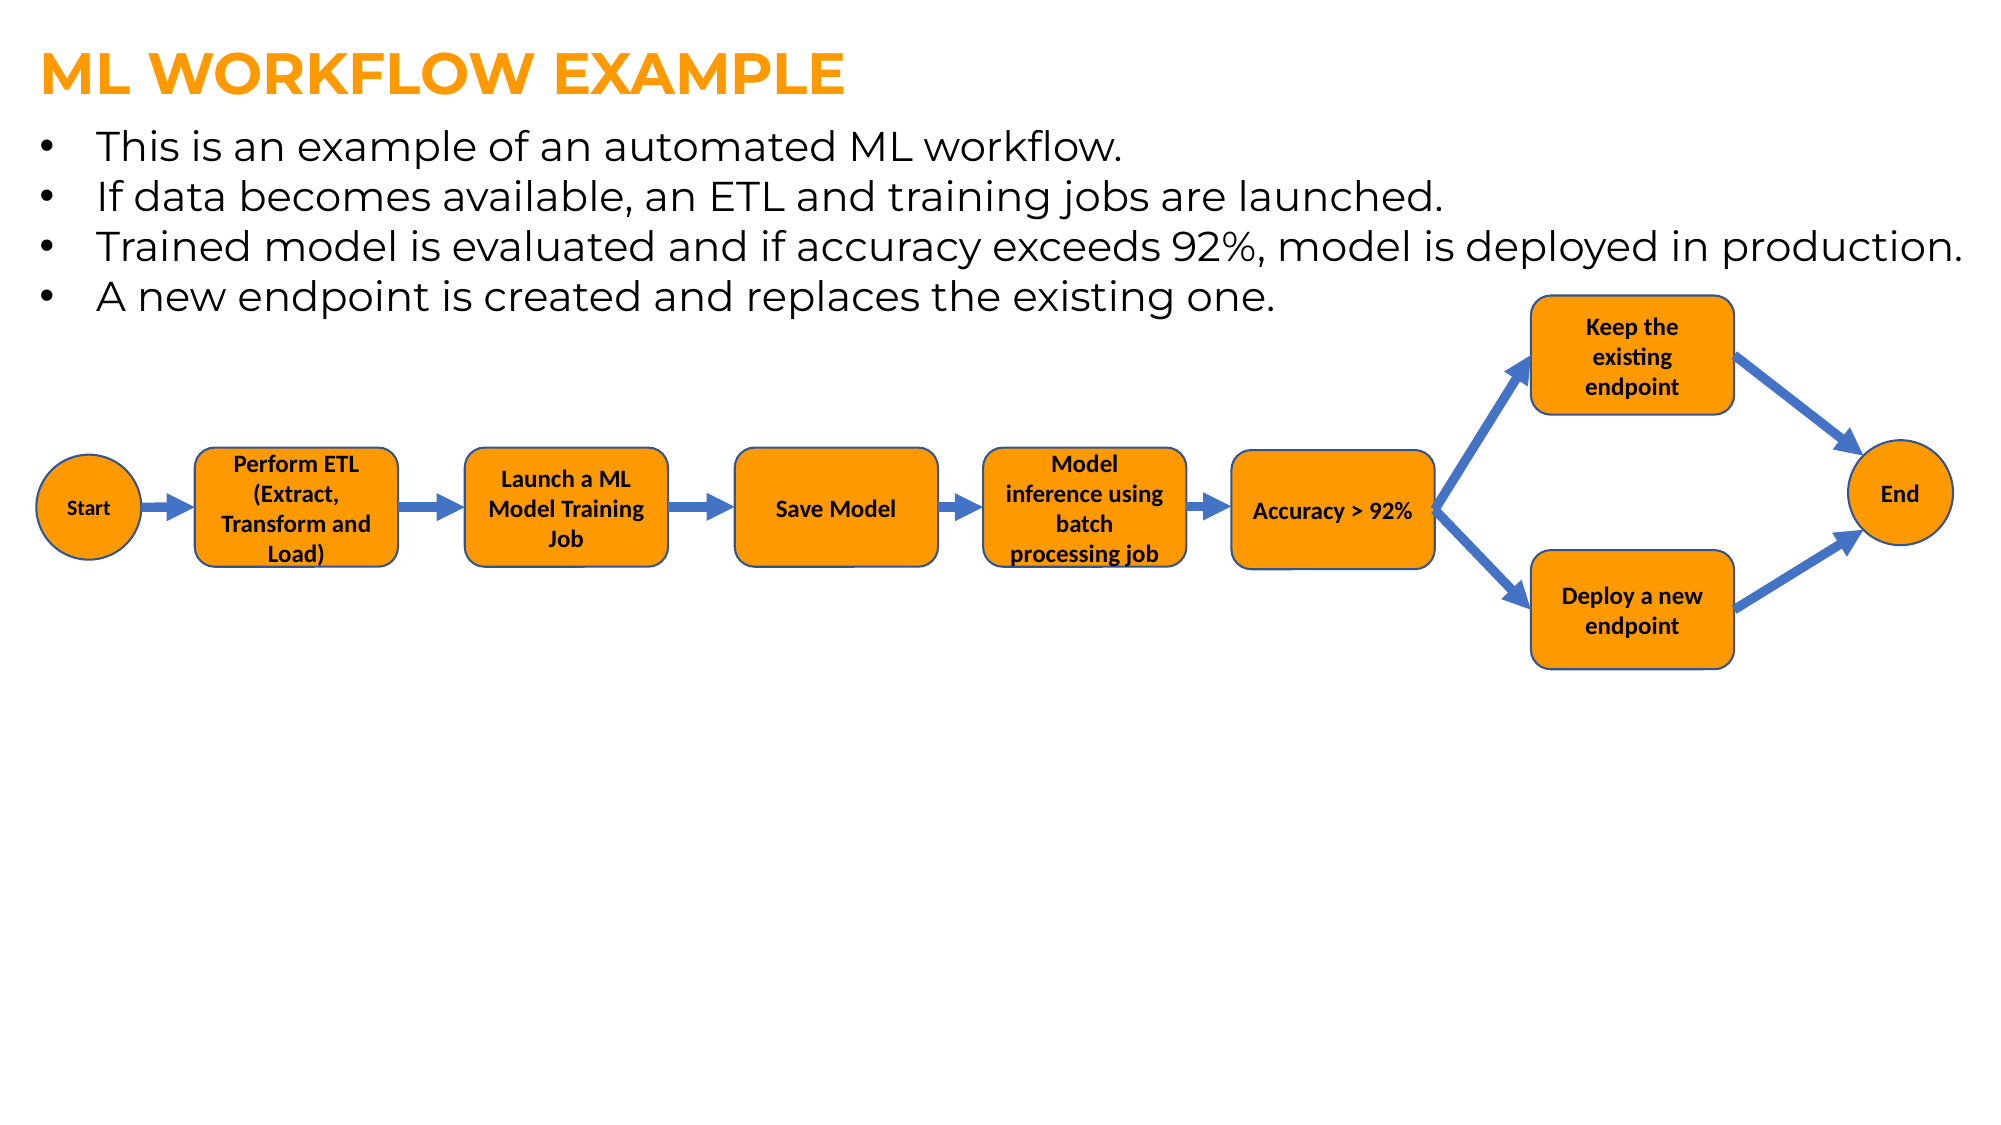

ML WORKFLOW EXAMPLE
This is an example of an automated ML workflow.
If data becomes available, an ETL and training jobs are launched.
Trained model is evaluated and if accuracy exceeds 92%, model is deployed in production.
A new endpoint is created and replaces the existing one.
Keep the existing endpoint
End
Perform ETL (Extract, Transform and Load)
Launch a ML Model Training Job
Save Model
Model inference using batch processing job
Accuracy > 92%
Start
Deploy a new endpoint